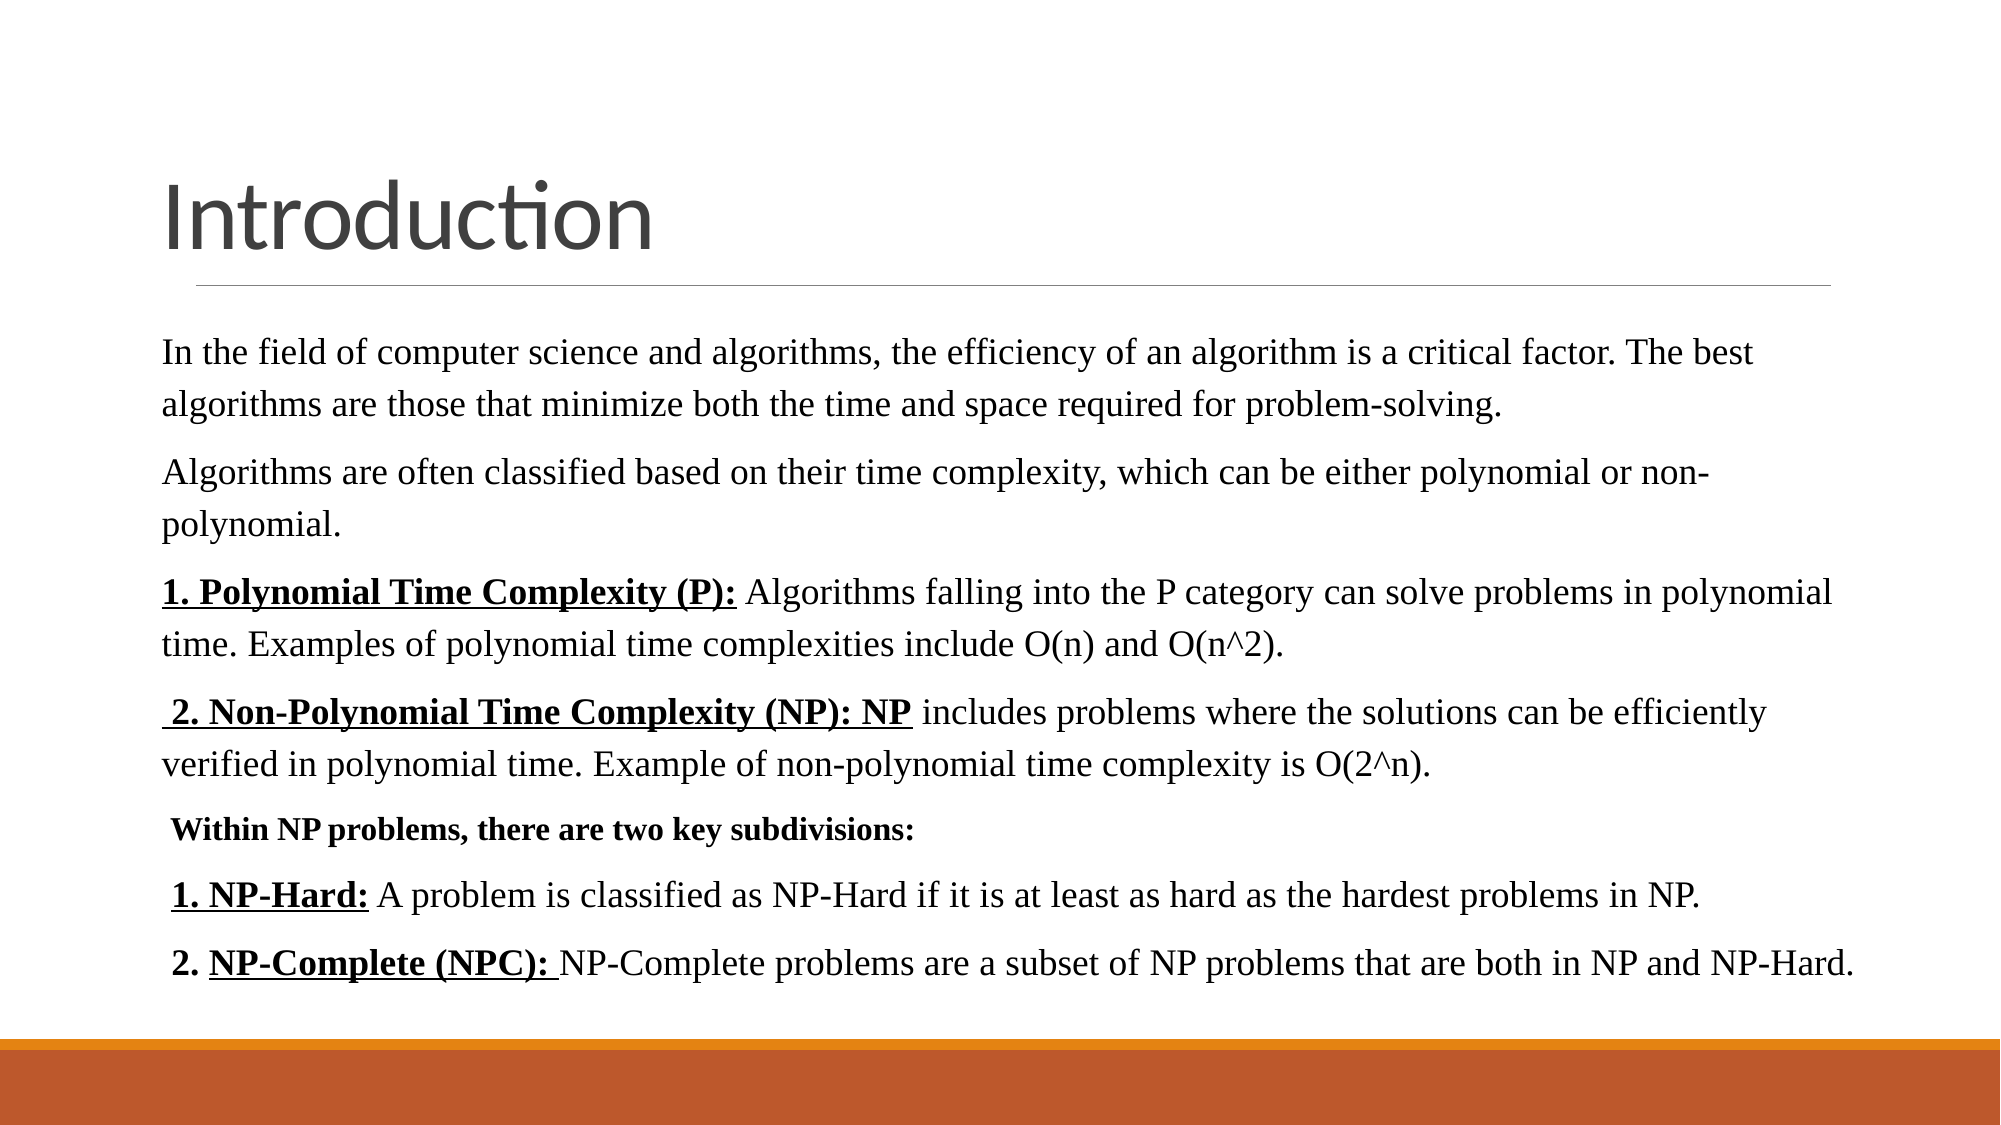

# Introduction
In the field of computer science and algorithms, the efficiency of an algorithm is a critical factor. The best algorithms are those that minimize both the time and space required for problem-solving.
Algorithms are often classified based on their time complexity, which can be either polynomial or non-polynomial.
1. Polynomial Time Complexity (P): Algorithms falling into the P category can solve problems in polynomial time. Examples of polynomial time complexities include O(n) and O(n^2).
 2. Non-Polynomial Time Complexity (NP): NP includes problems where the solutions can be efficiently verified in polynomial time. Example of non-polynomial time complexity is O(2^n).
 Within NP problems, there are two key subdivisions:
 1. NP-Hard: A problem is classified as NP-Hard if it is at least as hard as the hardest problems in NP.
 2. NP-Complete (NPC): NP-Complete problems are a subset of NP problems that are both in NP and NP-Hard.